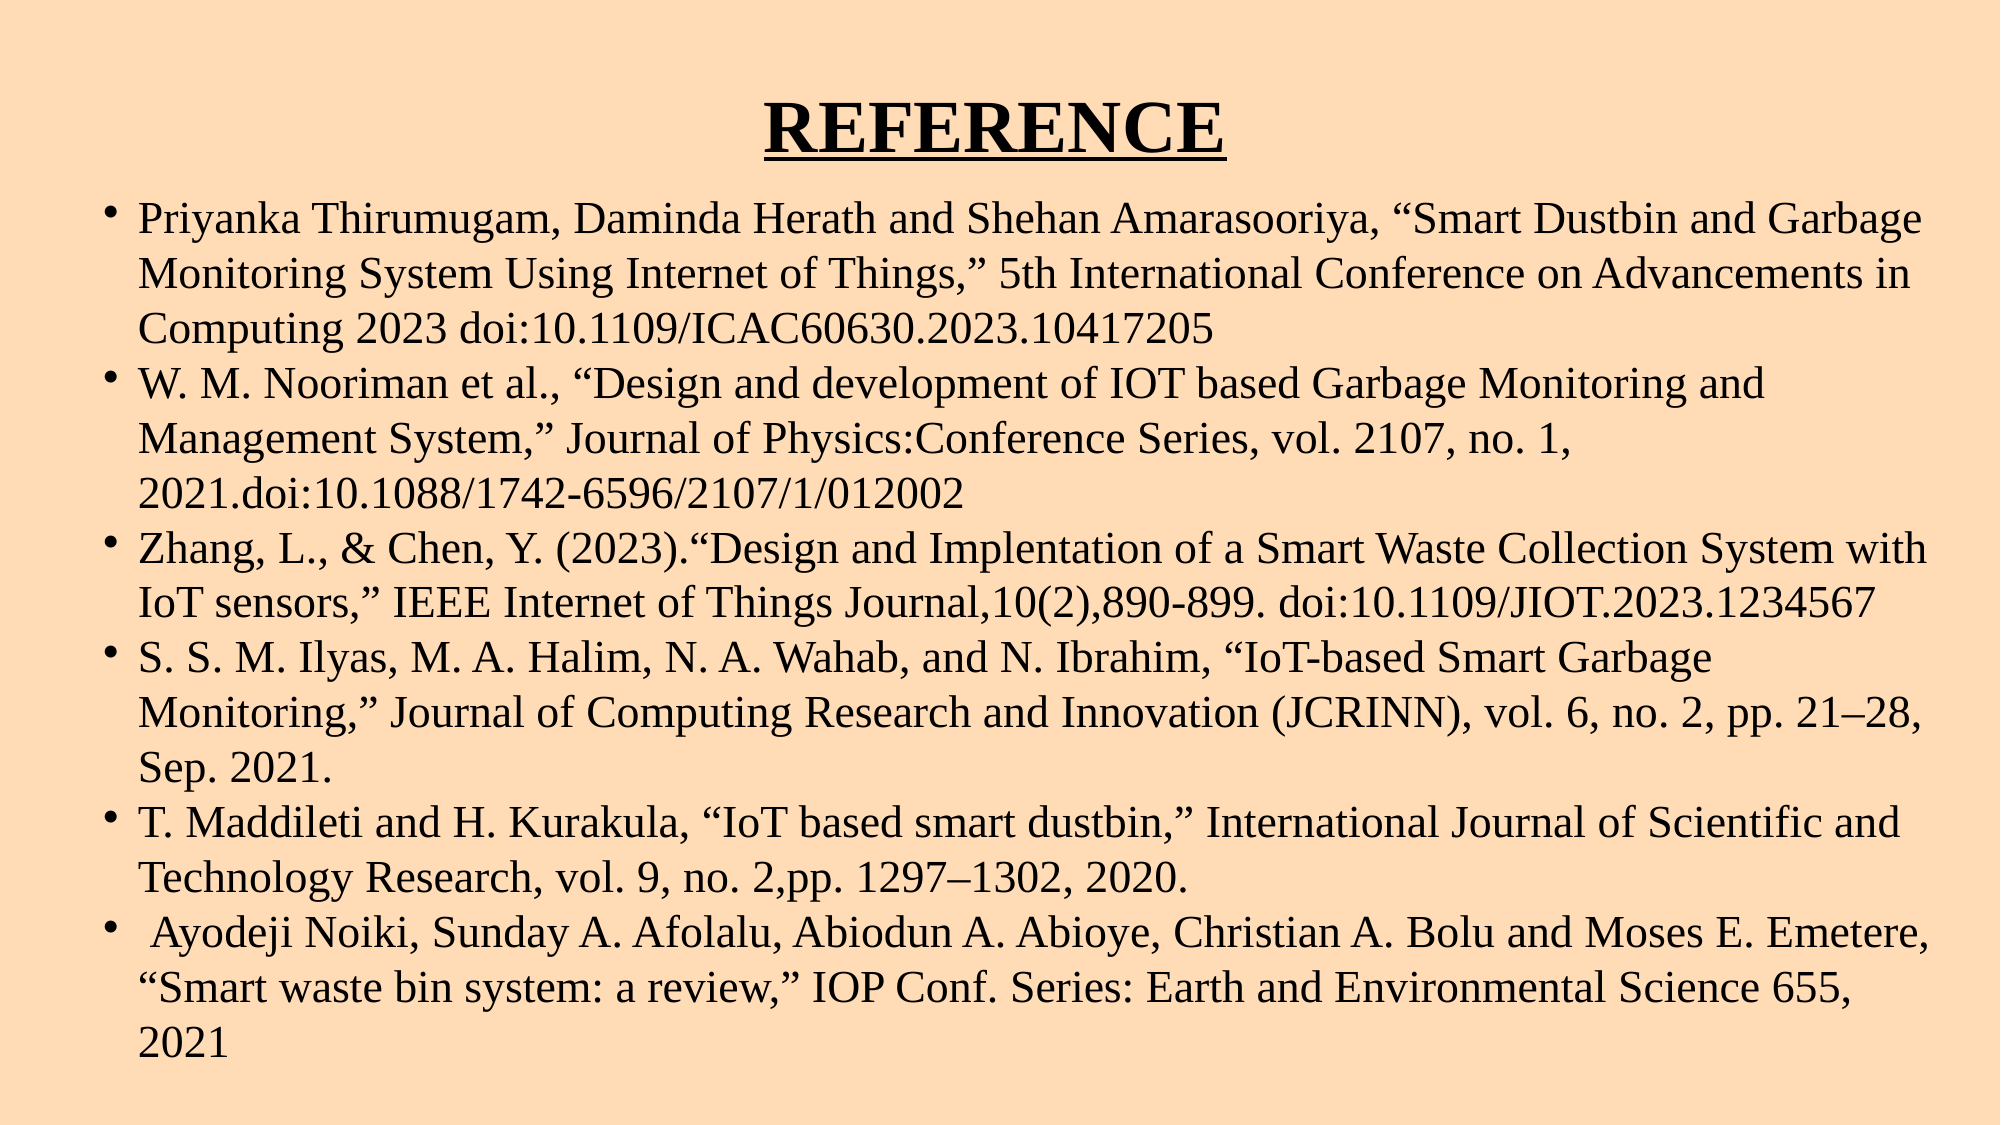

REFERENCE
Priyanka Thirumugam, Daminda Herath and Shehan Amarasooriya, “Smart Dustbin and Garbage Monitoring System Using Internet of Things,” 5th International Conference on Advancements in Computing 2023 doi:10.1109/ICAC60630.2023.10417205
W. M. Nooriman et al., “Design and development of IOT based Garbage Monitoring and Management System,” Journal of Physics:Conference Series, vol. 2107, no. 1, 2021.doi:10.1088/1742-6596/2107/1/012002
Zhang, L., & Chen, Y. (2023).“Design and Implentation of a Smart Waste Collection System with IoT sensors,” IEEE Internet of Things Journal,10(2),890-899. doi:10.1109/JIOT.2023.1234567
S. S. M. Ilyas, M. A. Halim, N. A. Wahab, and N. Ibrahim, “IoT-based Smart Garbage Monitoring,” Journal of Computing Research and Innovation (JCRINN), vol. 6, no. 2, pp. 21–28, Sep. 2021.
T. Maddileti and H. Kurakula, “IoT based smart dustbin,” International Journal of Scientific and Technology Research, vol. 9, no. 2,pp. 1297–1302, 2020.
 Ayodeji Noiki, Sunday A. Afolalu, Abiodun A. Abioye, Christian A. Bolu and Moses E. Emetere, “Smart waste bin system: a review,” IOP Conf. Series: Earth and Environmental Science 655,       2021